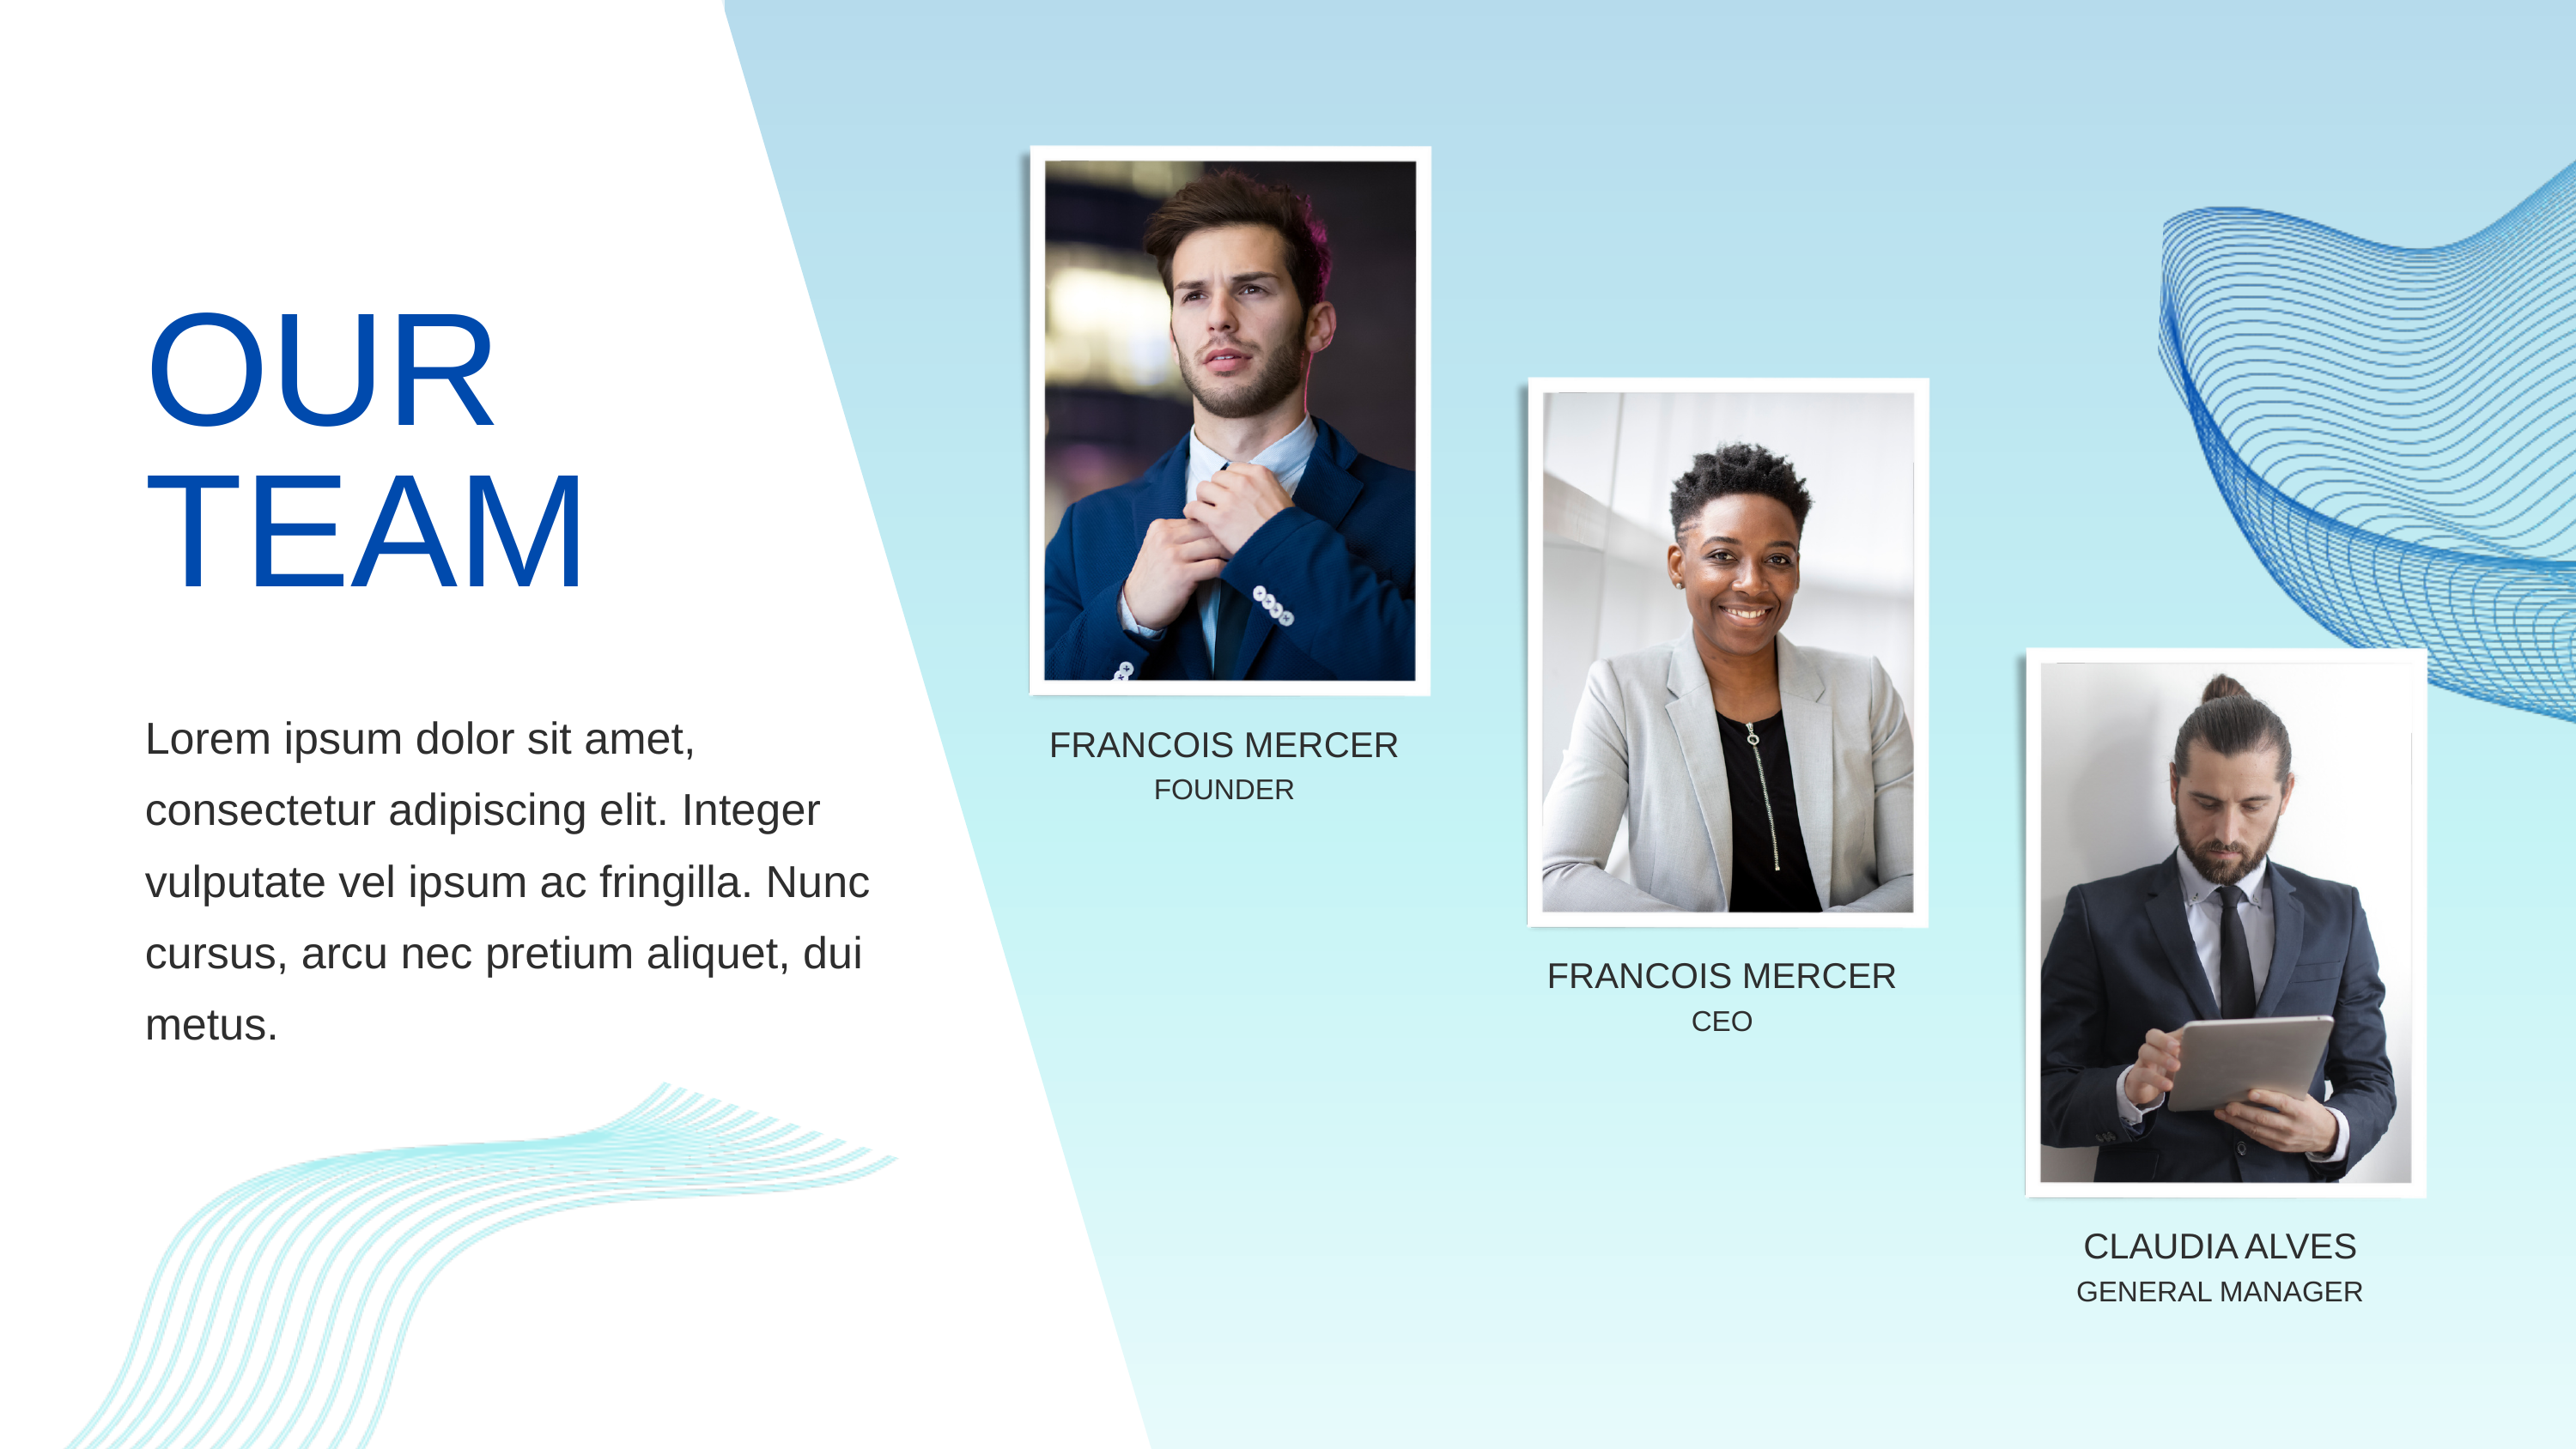

FRANCOIS MERCER
FOUNDER
OUR TEAM

FRANCOIS MERCER
CEO

CLAUDIA ALVES
GENERAL MANAGER
Lorem ipsum dolor sit amet, consectetur adipiscing elit. Integer vulputate vel ipsum ac fringilla. Nunc cursus, arcu nec pretium aliquet, dui metus.